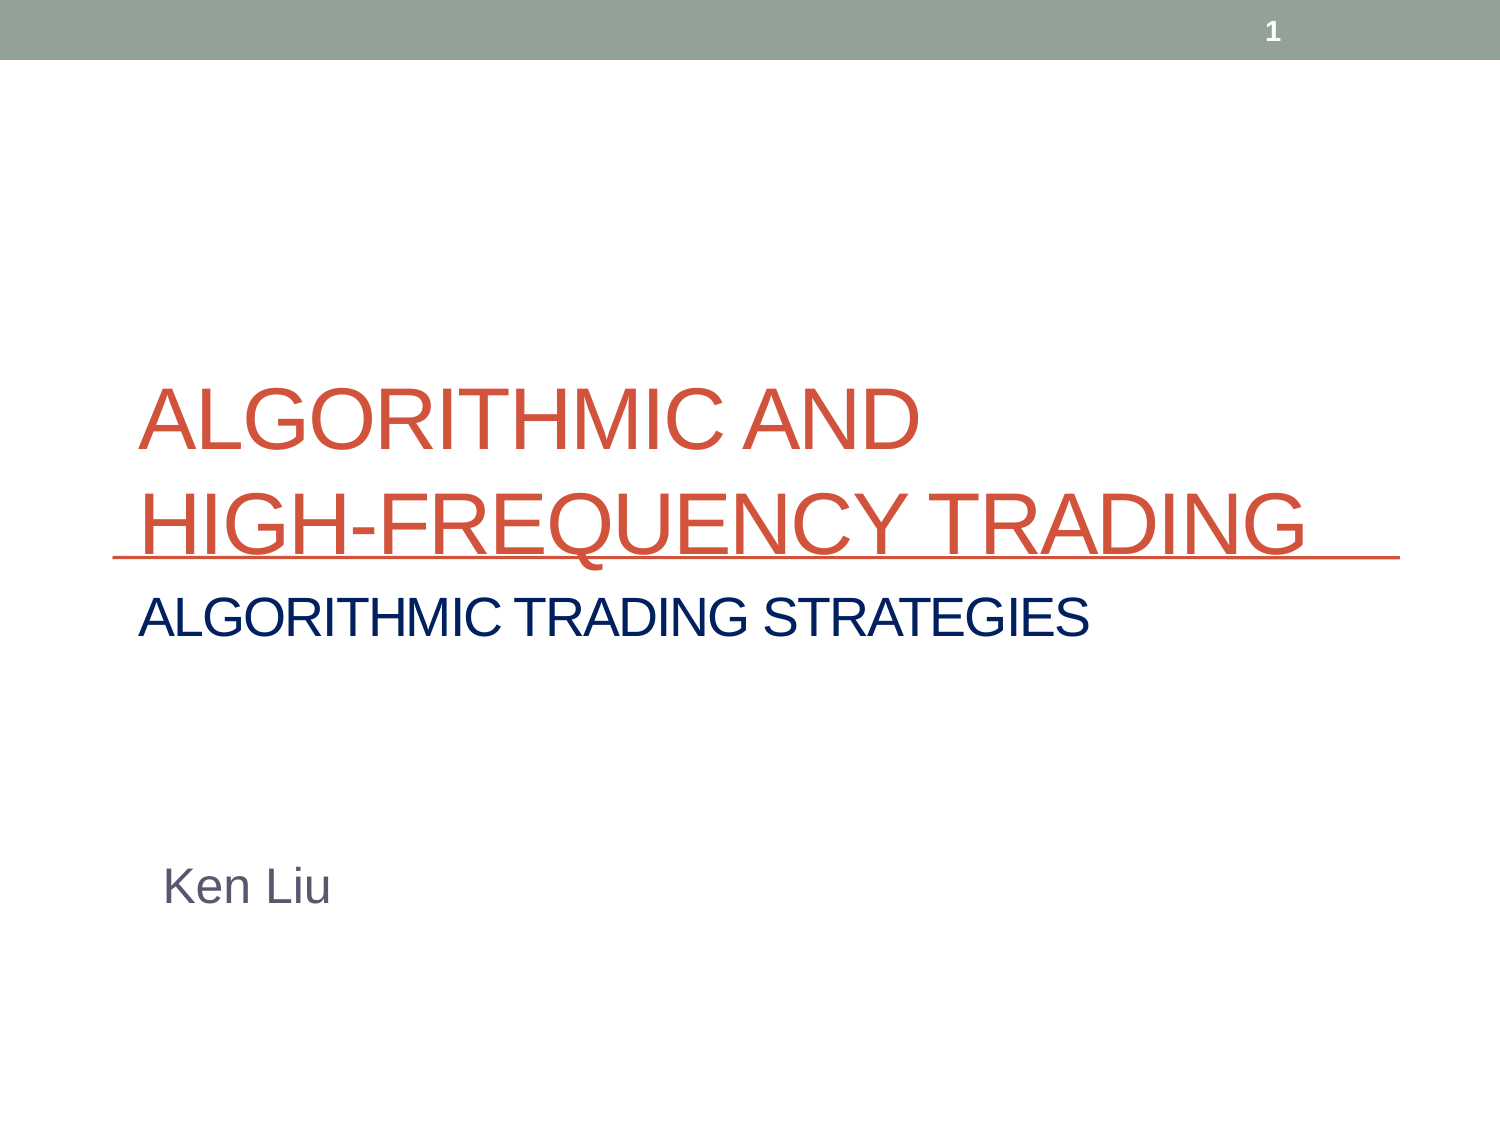

1
# Algorithmic and High-Frequency Trading Algorithmic Trading Strategies
Ken Liu